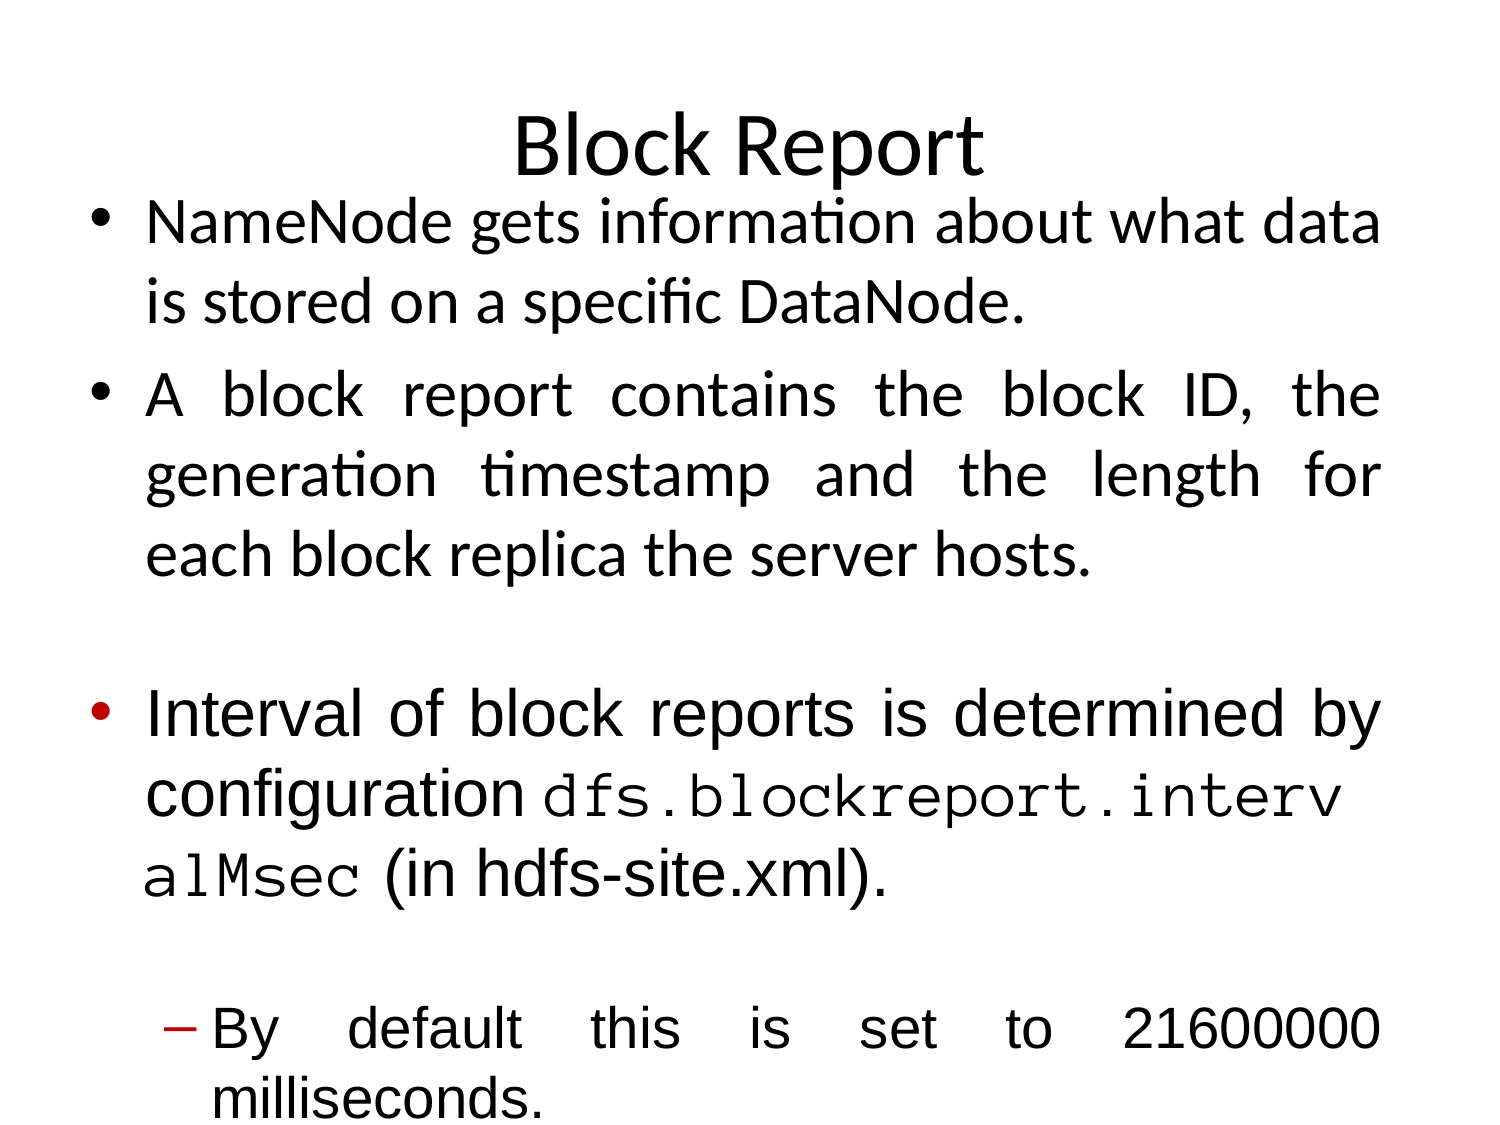

# Block Report
NameNode gets information about what data is stored on a specific DataNode.
A block report contains the block ID, the generation timestamp and the length for each block replica the server hosts.

Interval of block reports is determined by configuration dfs.blockreport.intervalMsec (in hdfs-site.xml).

By default this is set to 21600000 milliseconds.